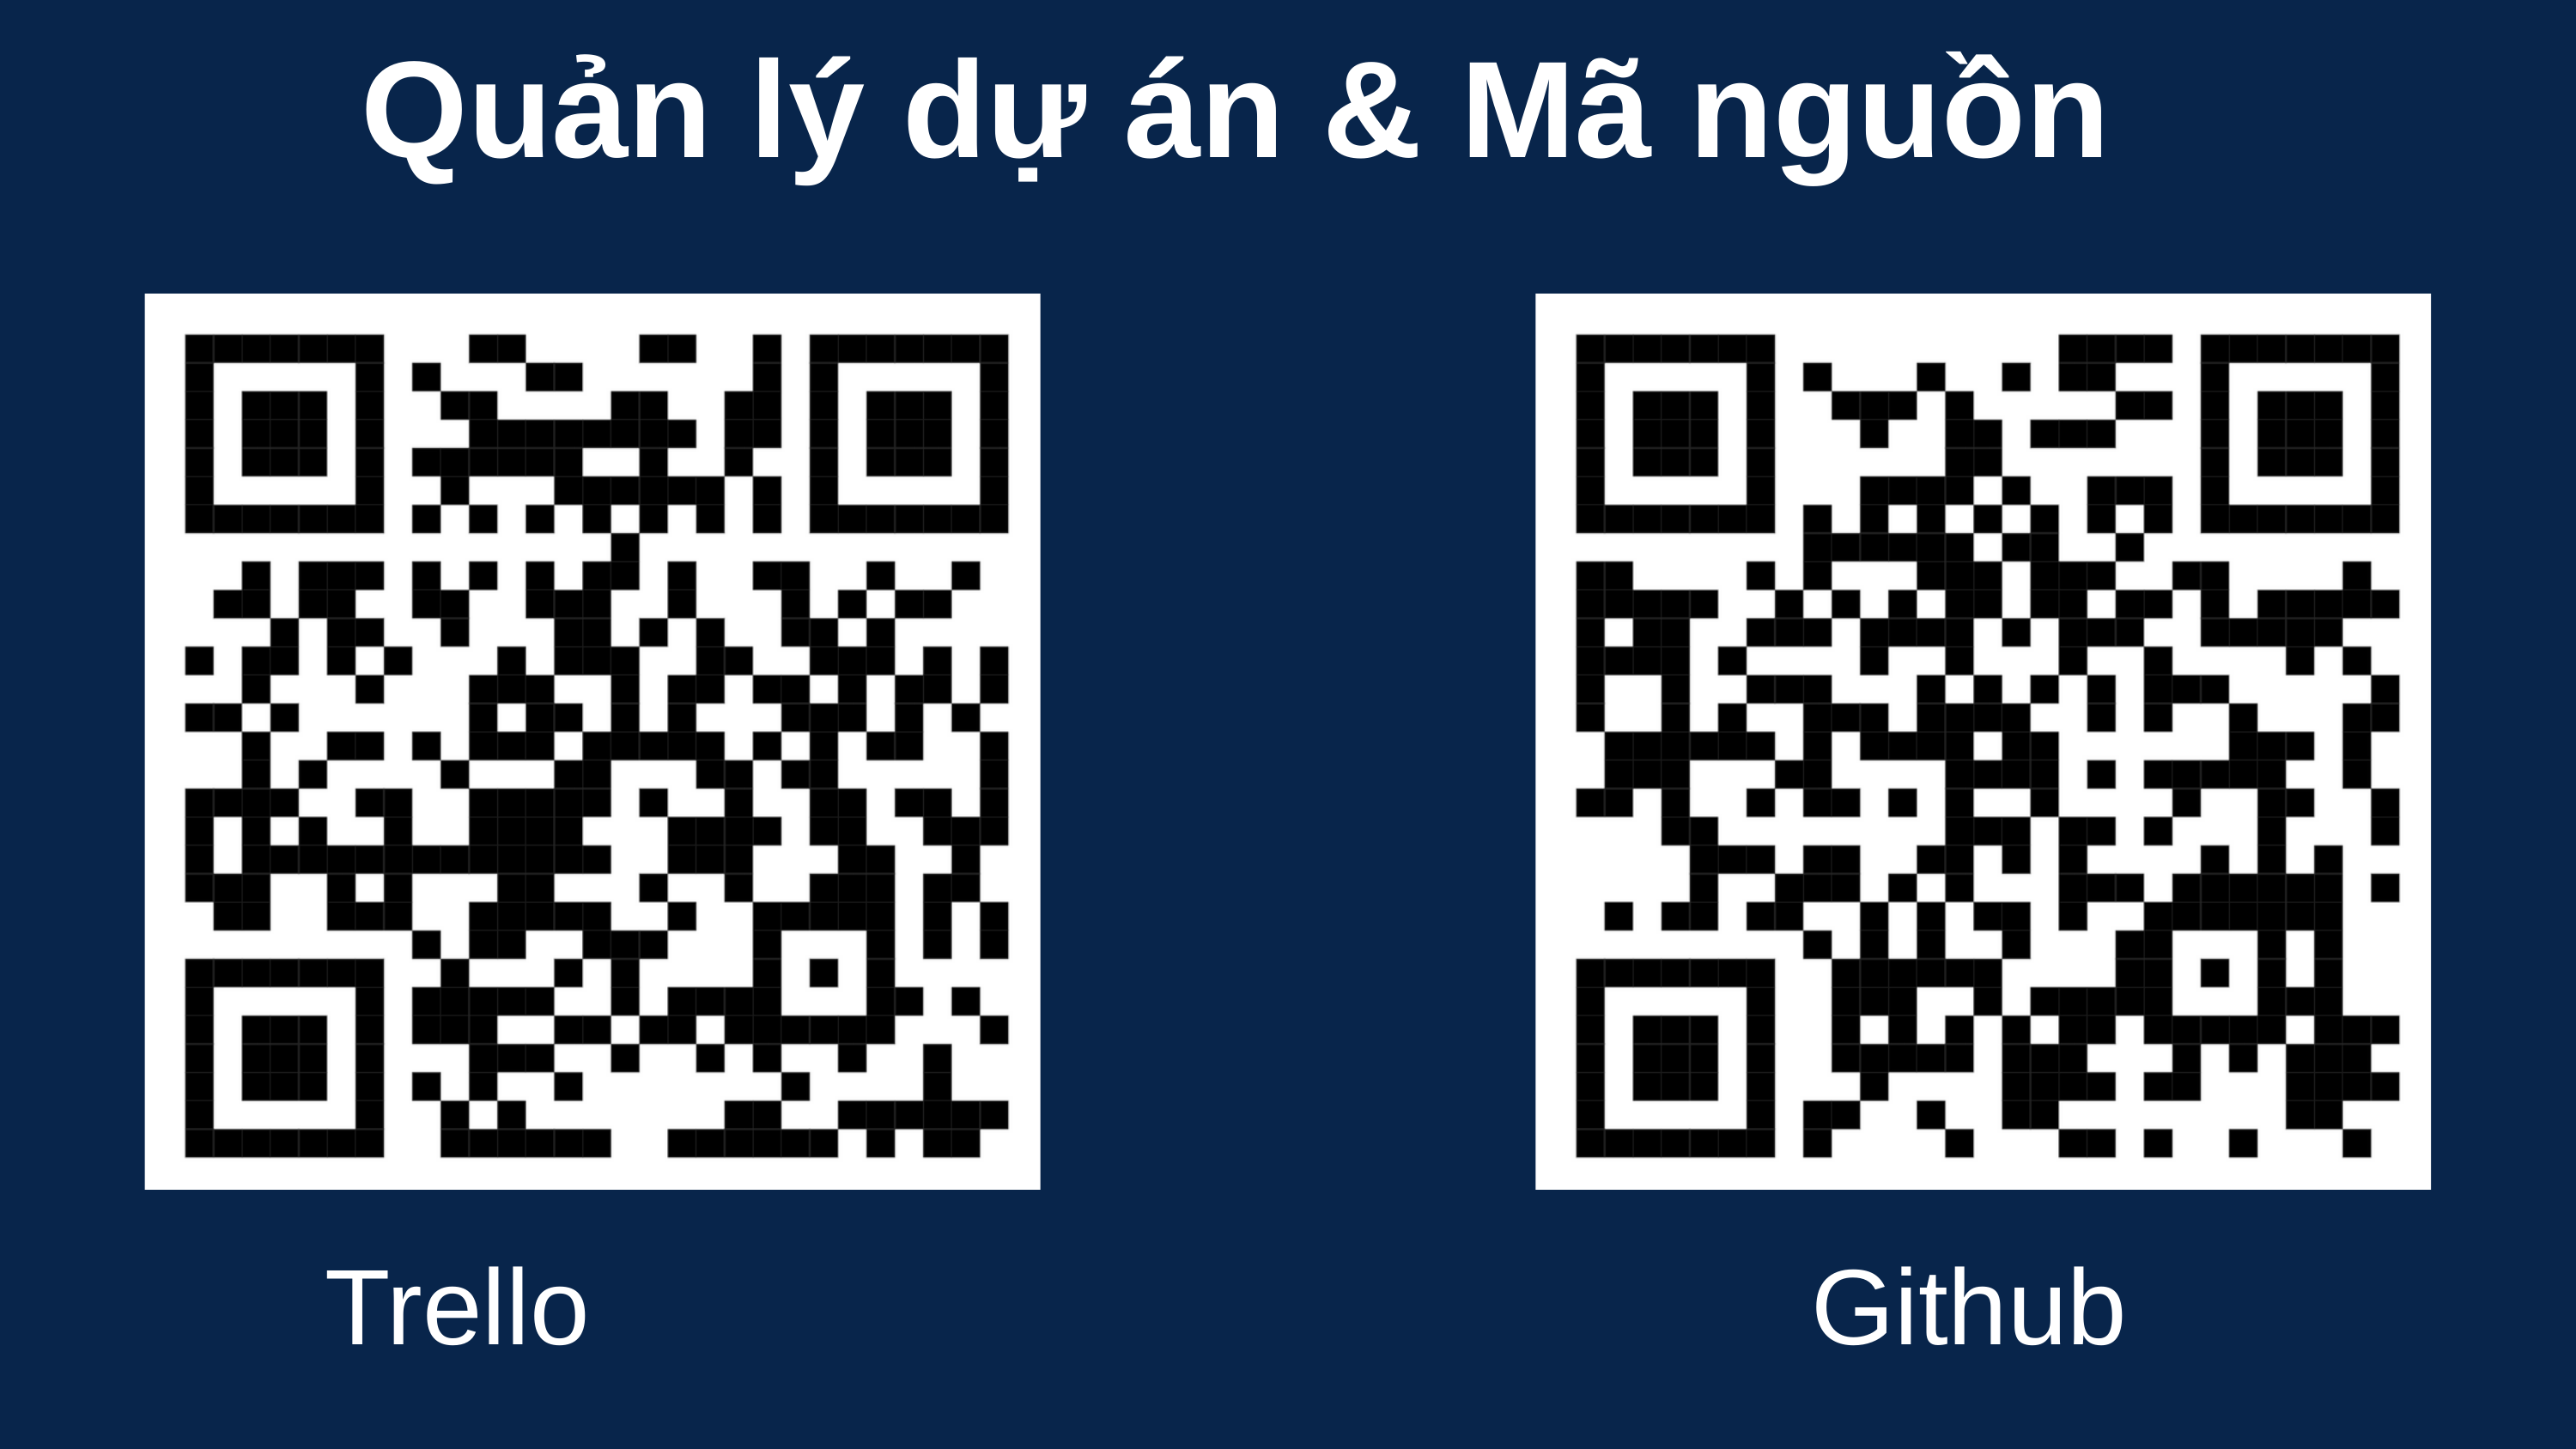

Quản lý dự án & Mã nguồn

Trello
Github